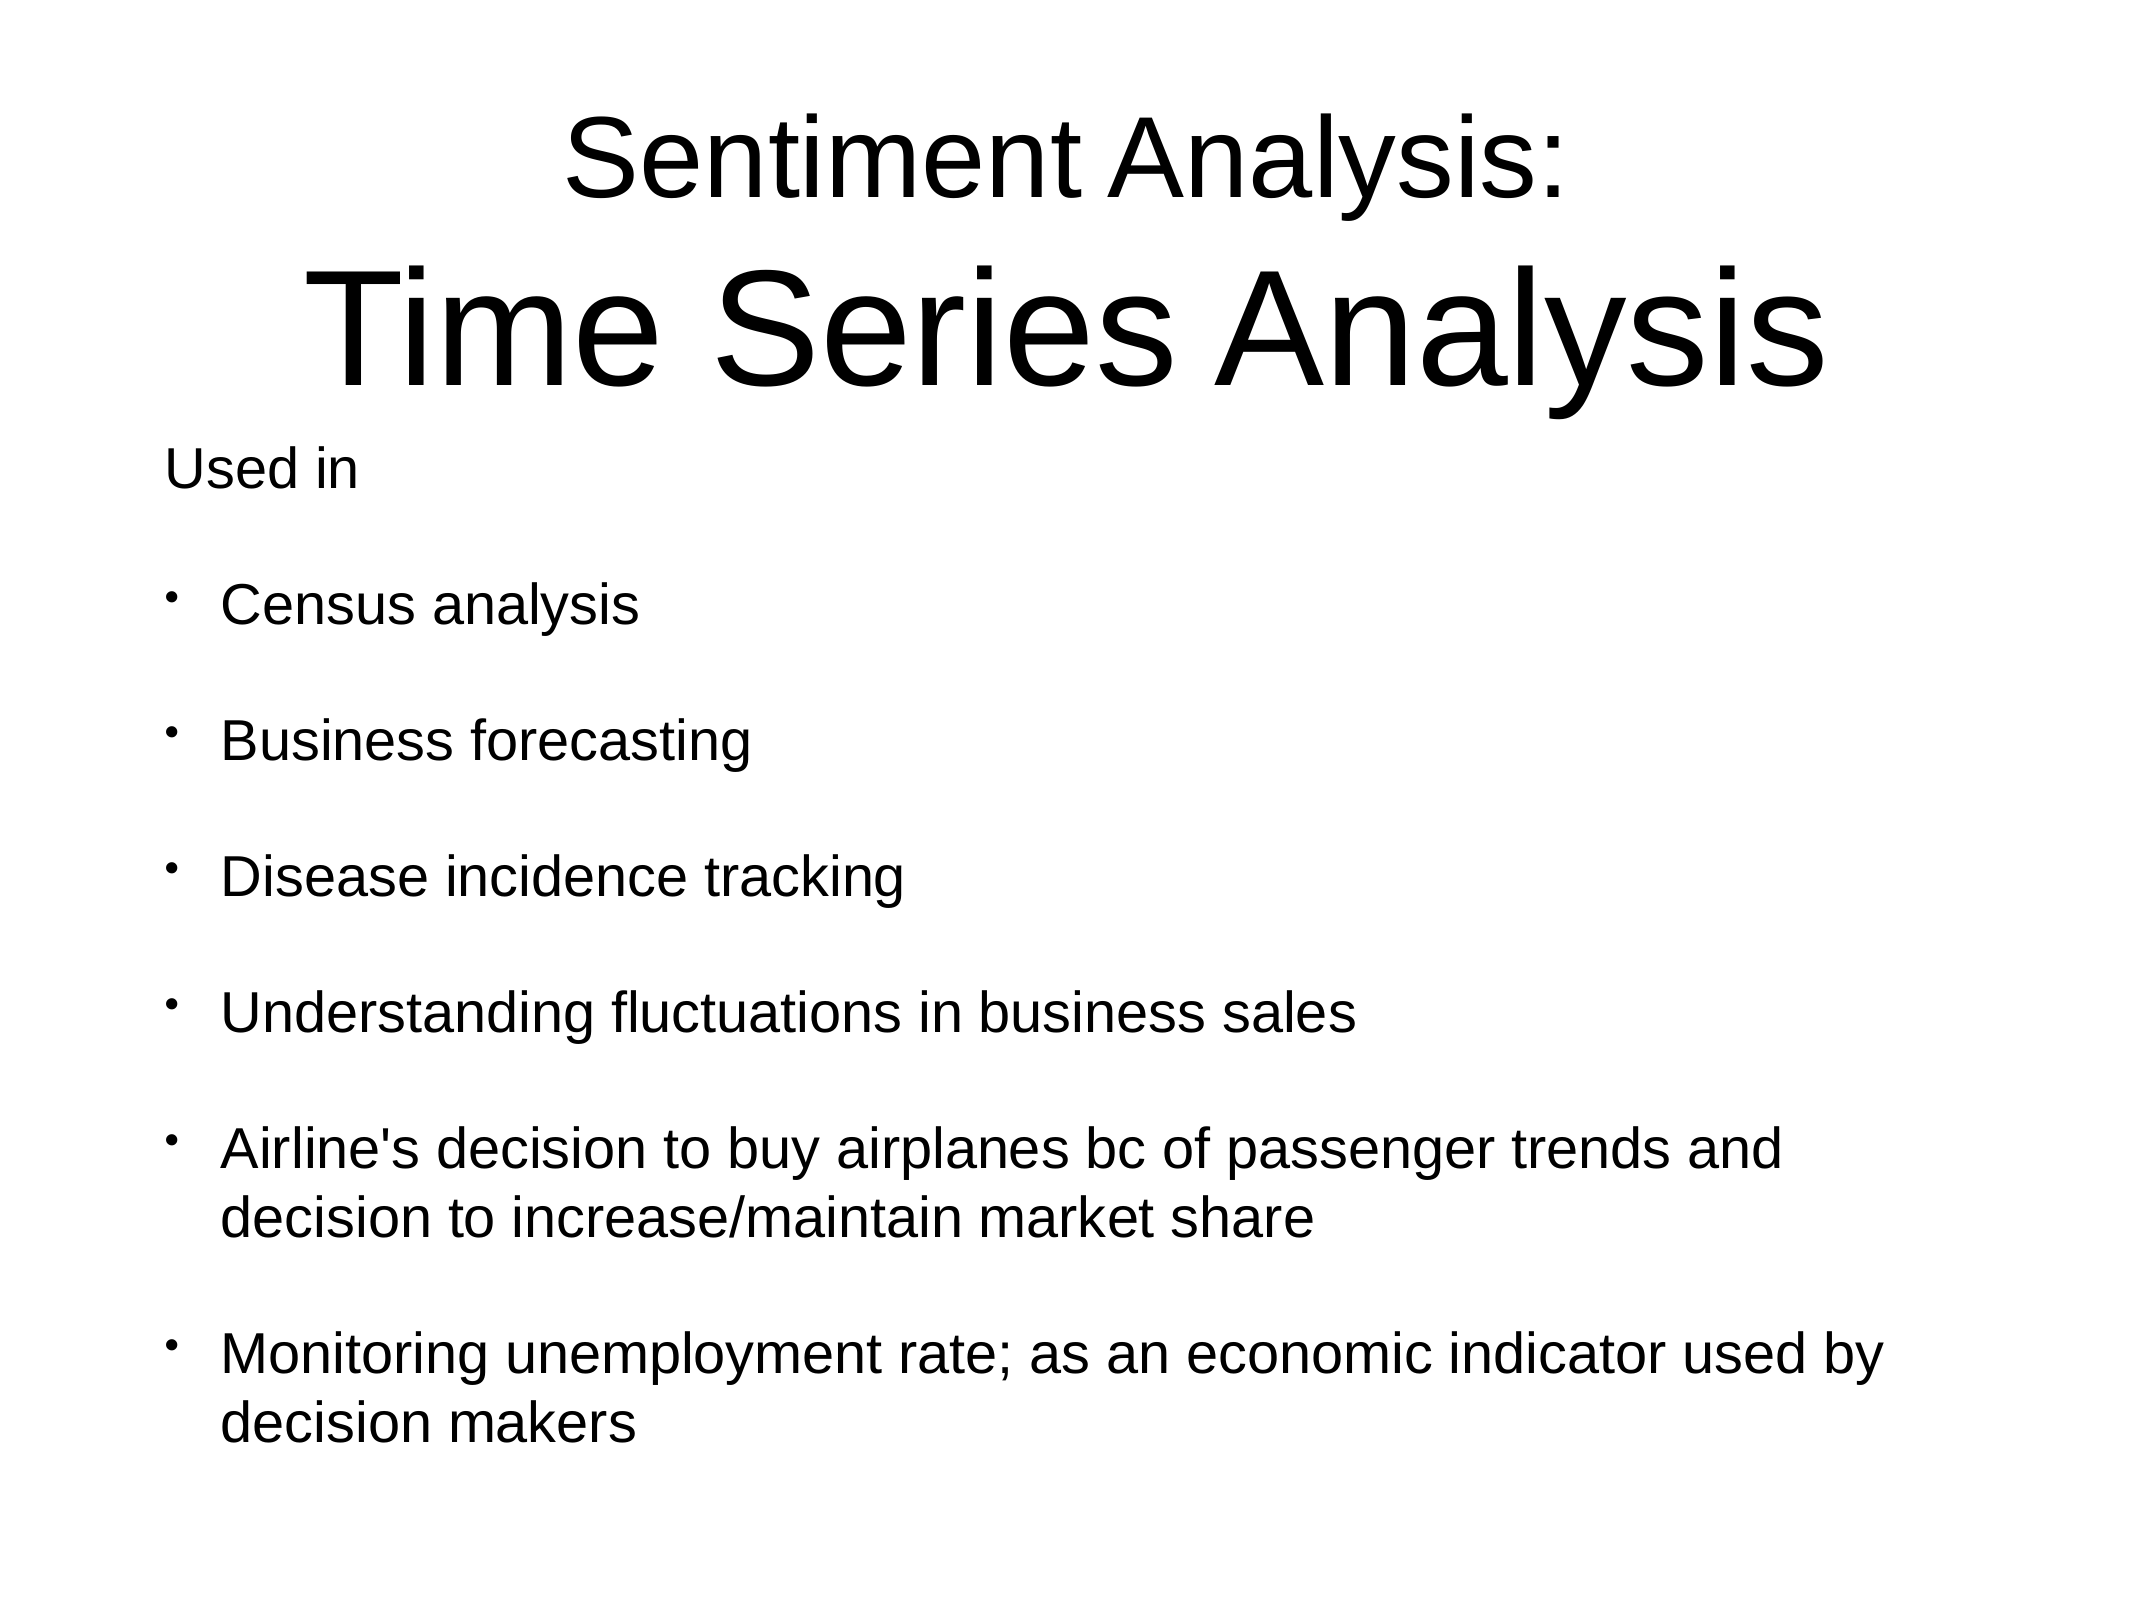

# Sentiment Analysis: Time Series Analysis
Used in
Census analysis
Business forecasting
Disease incidence tracking
Understanding fluctuations in business sales
Airline's decision to buy airplanes bc of passenger trends and decision to increase/maintain market share
Monitoring unemployment rate; as an economic indicator used by decision makers